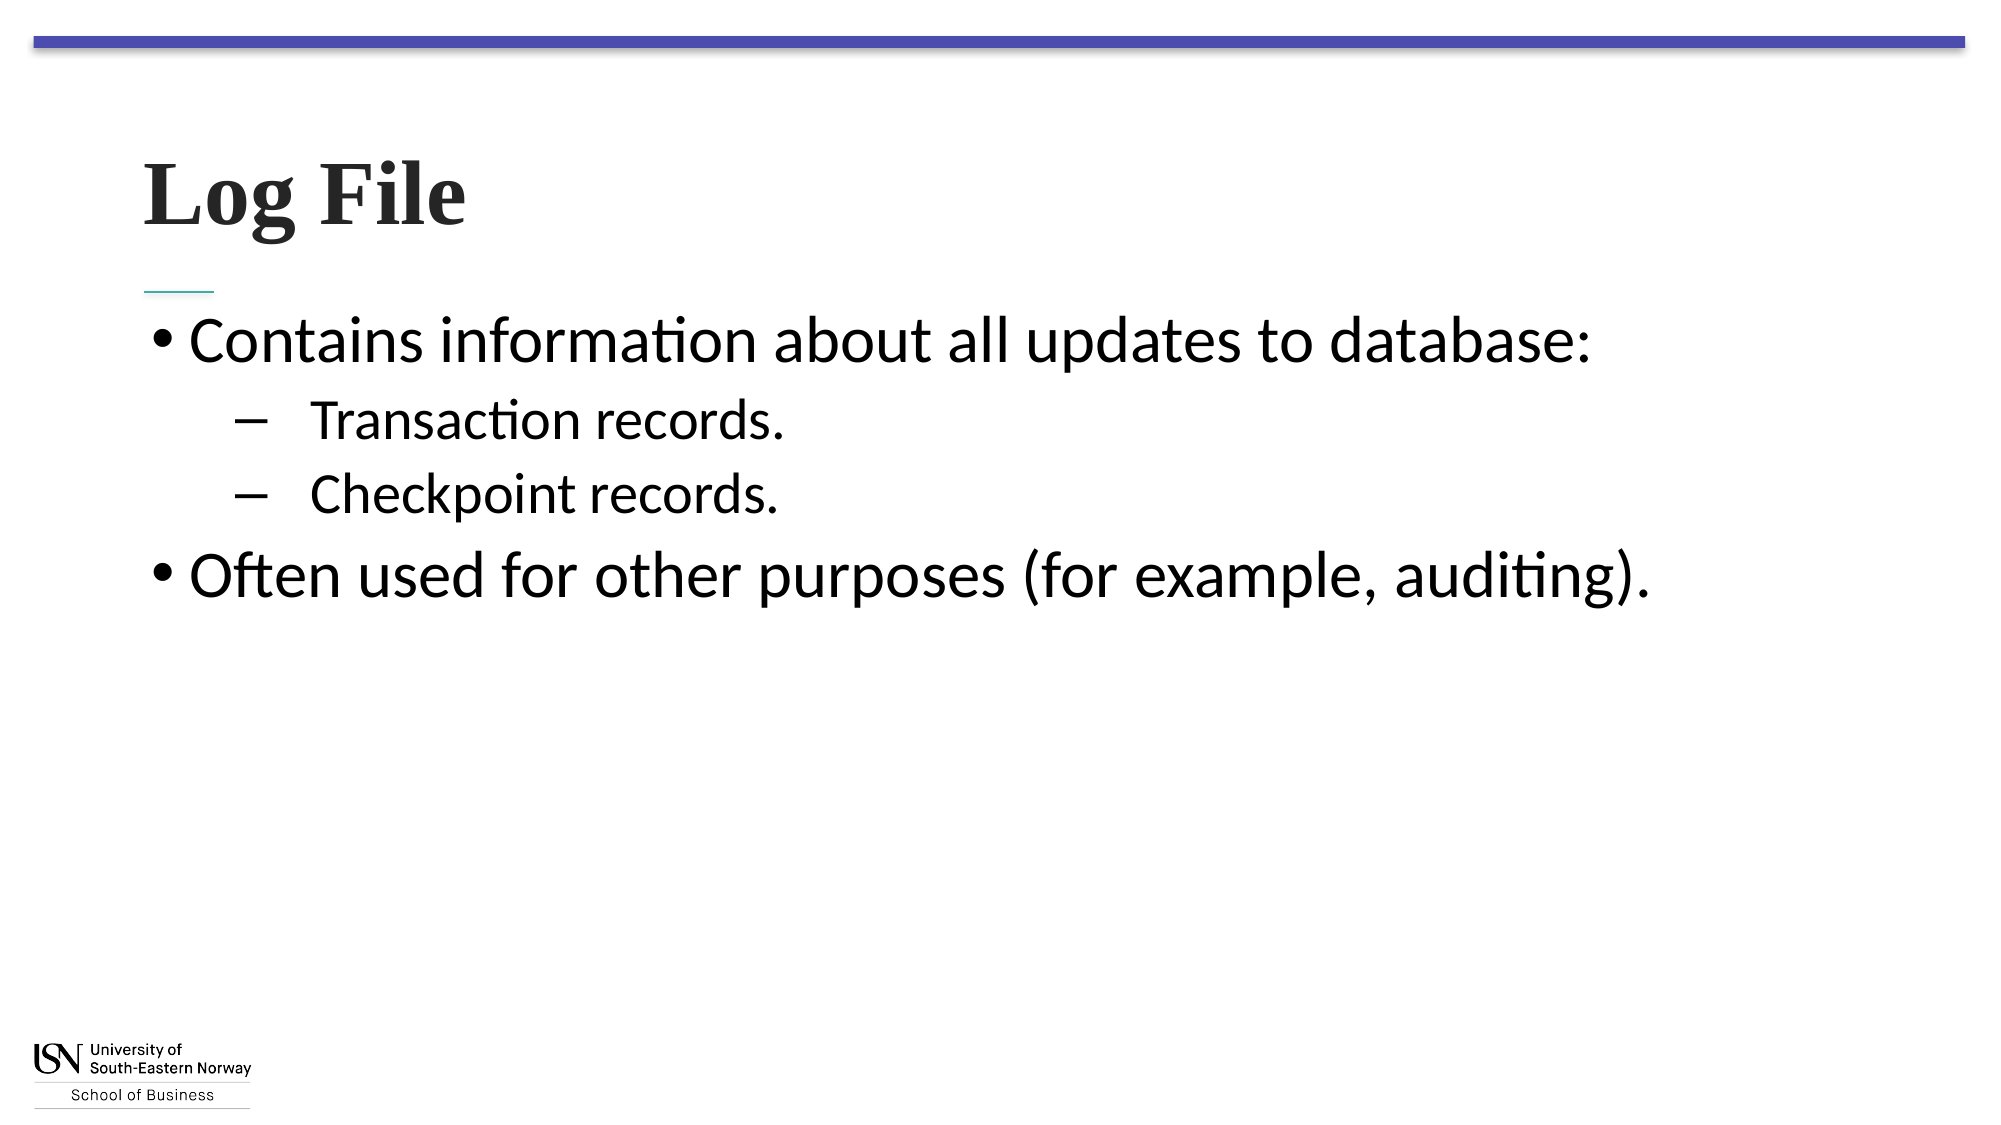

# Log File
Contains information about all updates to database:
Transaction records.
Checkpoint records.
Often used for other purposes (for example, auditing).